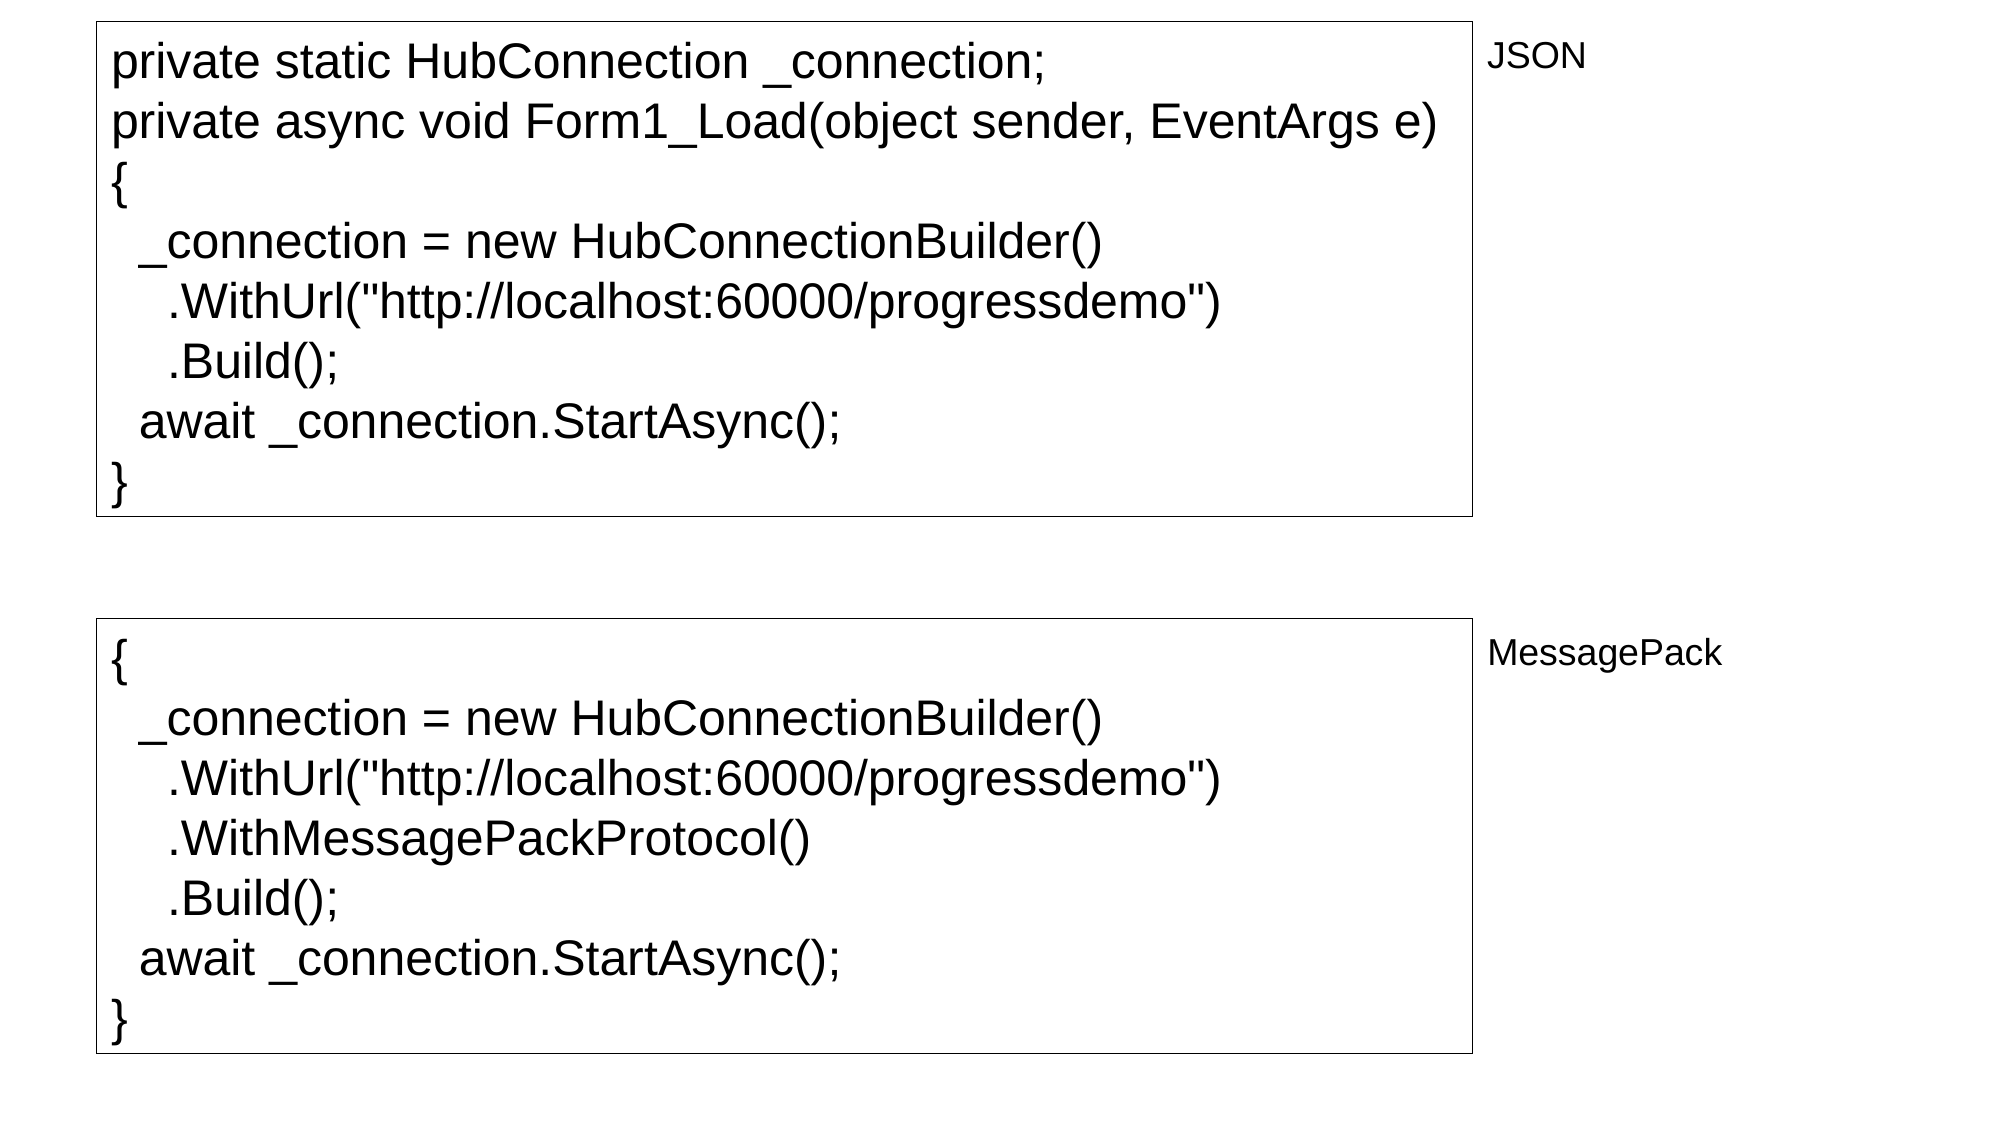

private static HubConnection _connection;
private async void Form1_Load(object sender, EventArgs e)
{
  _connection = new HubConnectionBuilder()
    .WithUrl("http://localhost:60000/progressdemo")
    .Build();
  await _connection.StartAsync();
}
JSON
{
  _connection = new HubConnectionBuilder()
    .WithUrl("http://localhost:60000/progressdemo")
    .WithMessagePackProtocol()
    .Build();
  await _connection.StartAsync();
}
MessagePack